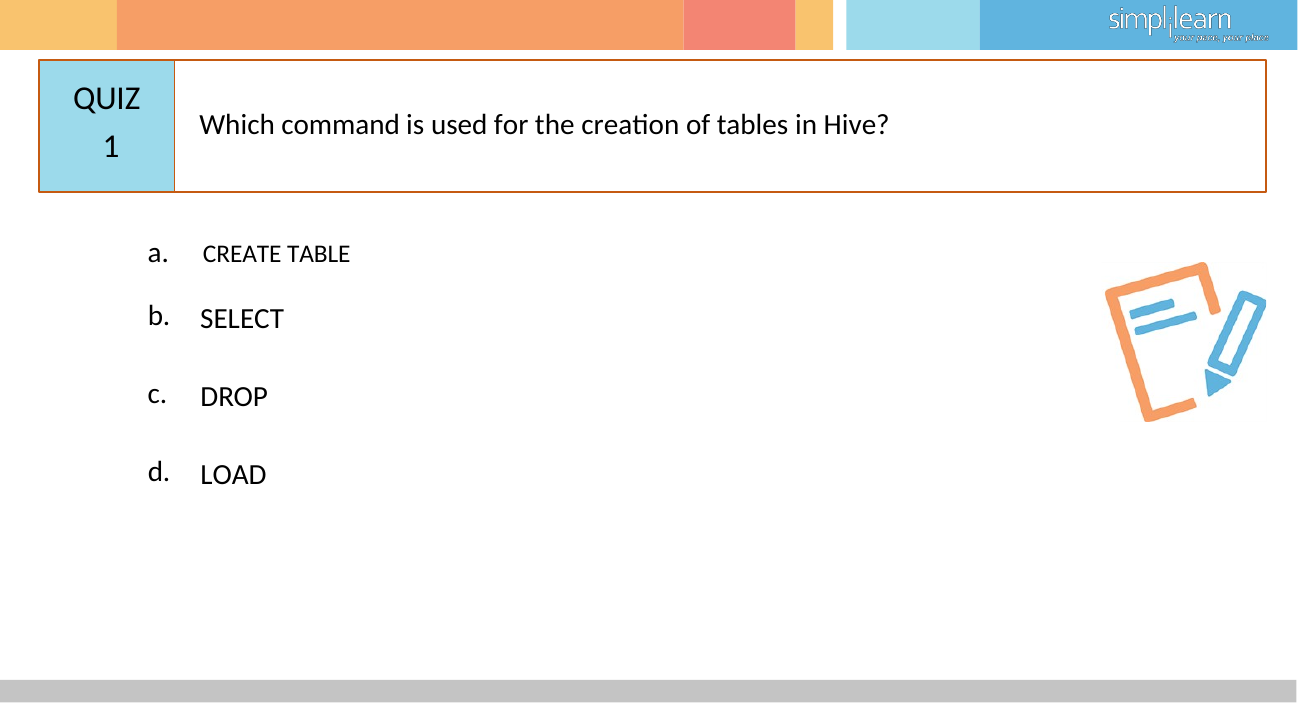

# QUIZ 1
Which command is used for the creation of tables in Hive?
a.	CREATE TABLE

b.
SELECT
c.
DROP
d.
LOAD